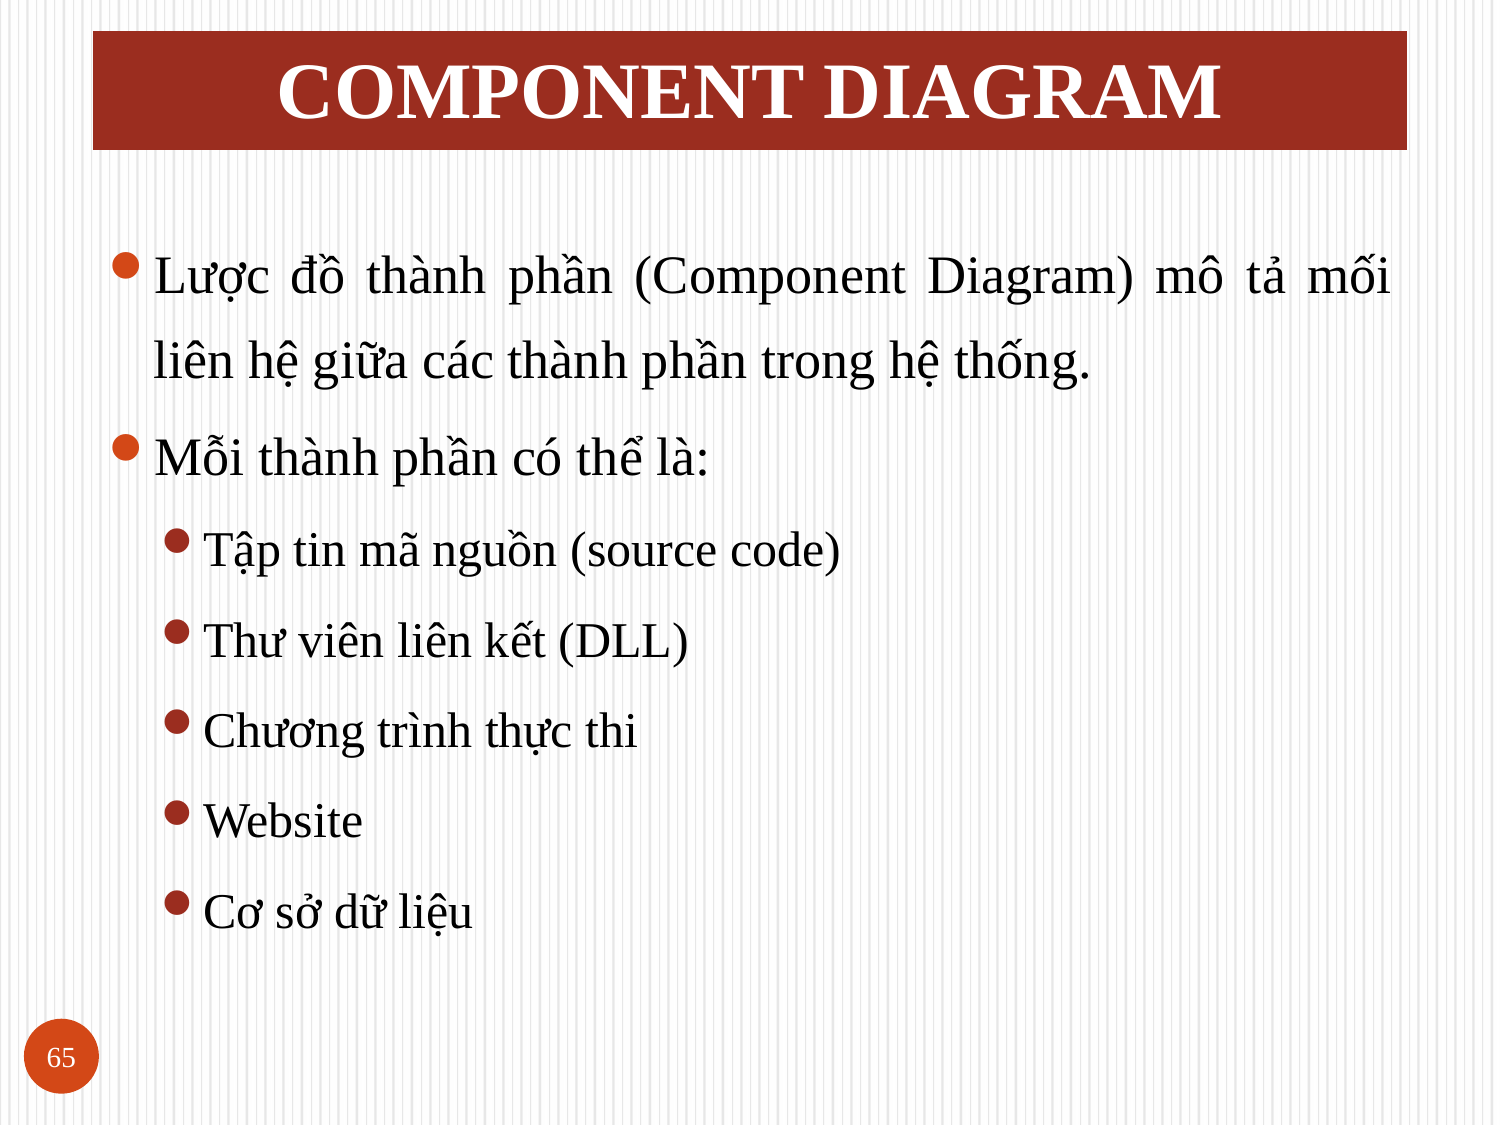

# COMPONENT DIAGRAM
Lược đồ thành phần (Component Diagram) mô tả mối liên hệ giữa các thành phần trong hệ thống.
Mỗi thành phần có thể là:
Tập tin mã nguồn (source code)
Thư viên liên kết (DLL)
Chương trình thực thi
Website
Cơ sở dữ liệu
65